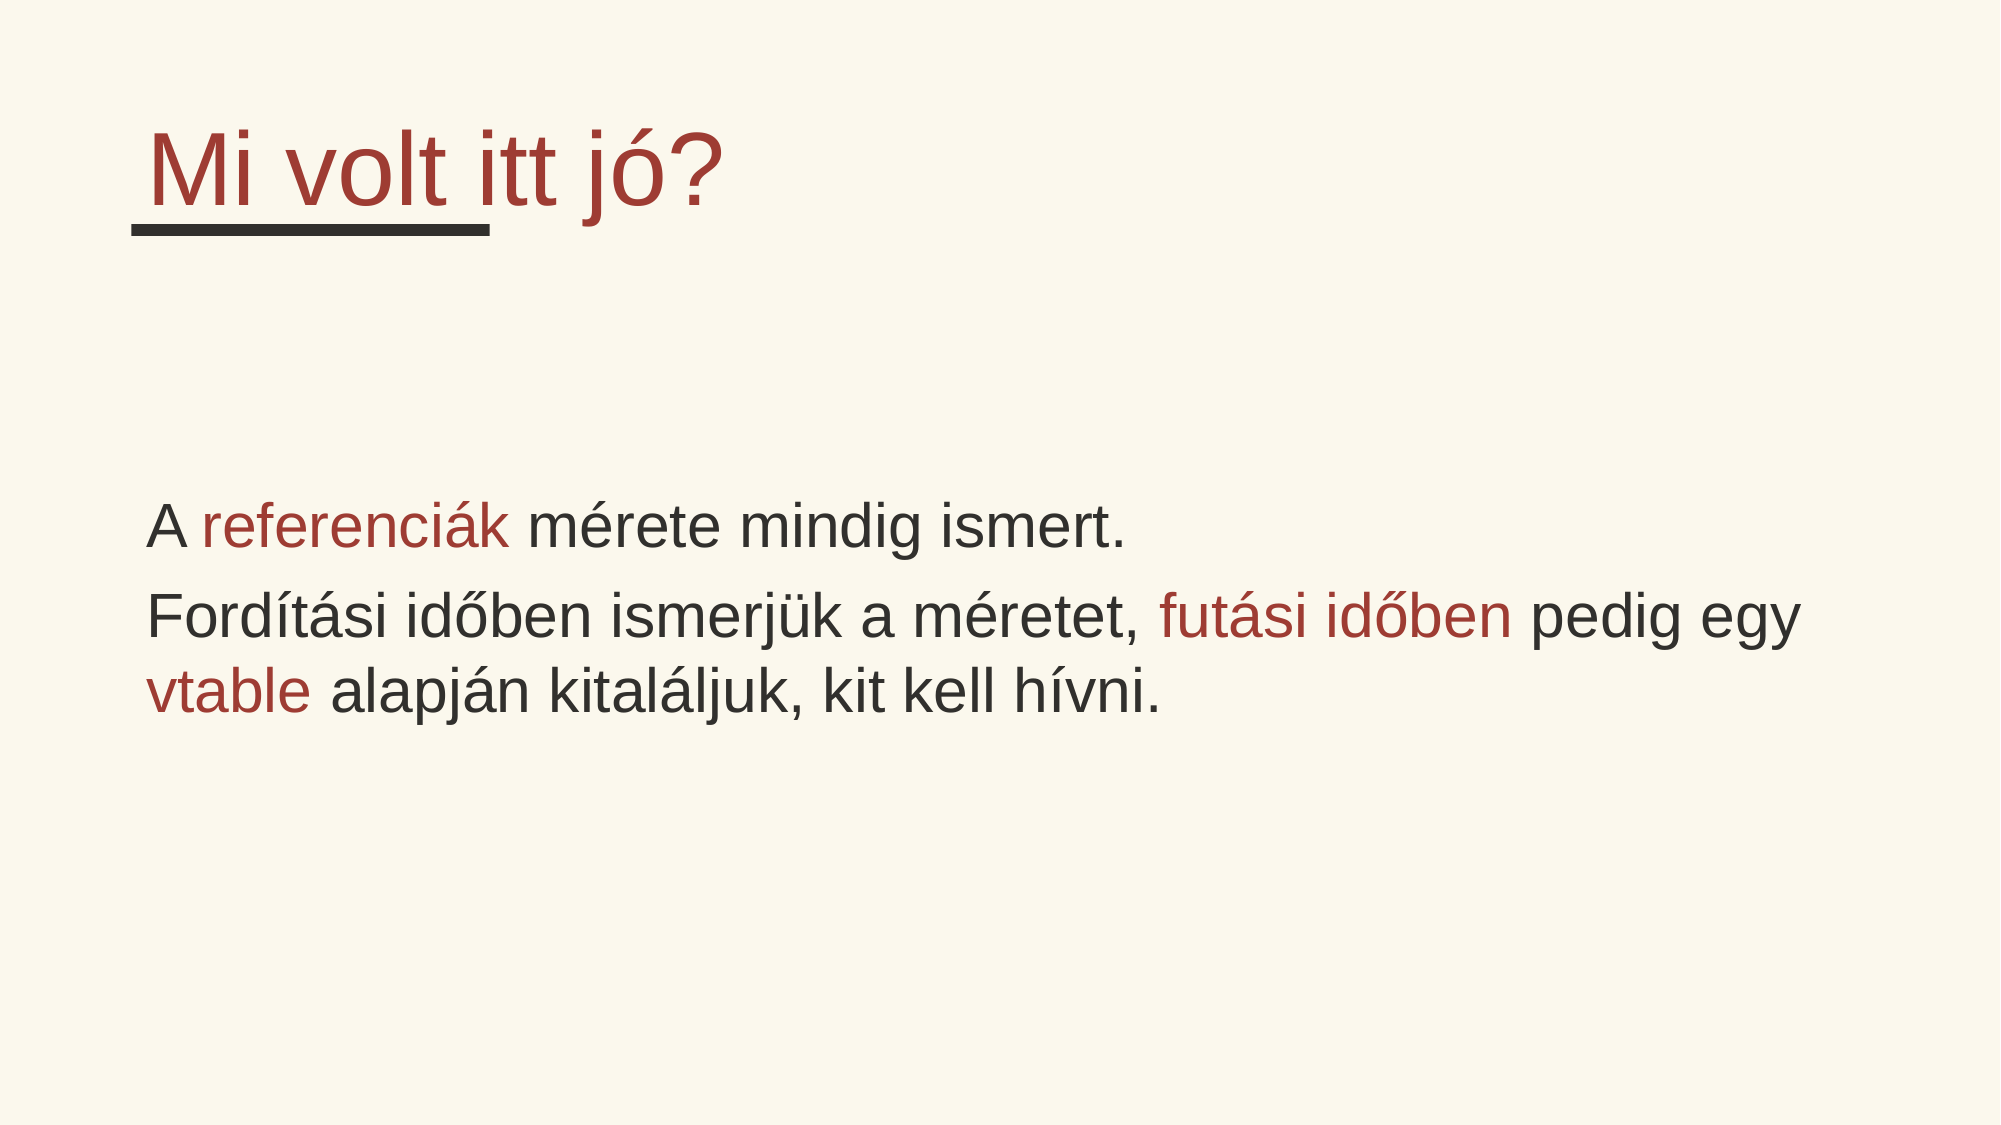

Mi volt itt jó?

A referenciák mérete mindig ismert.
Fordítási időben ismerjük a méretet, futási időben pedig egy vtable alapján kitaláljuk, kit kell hívni.